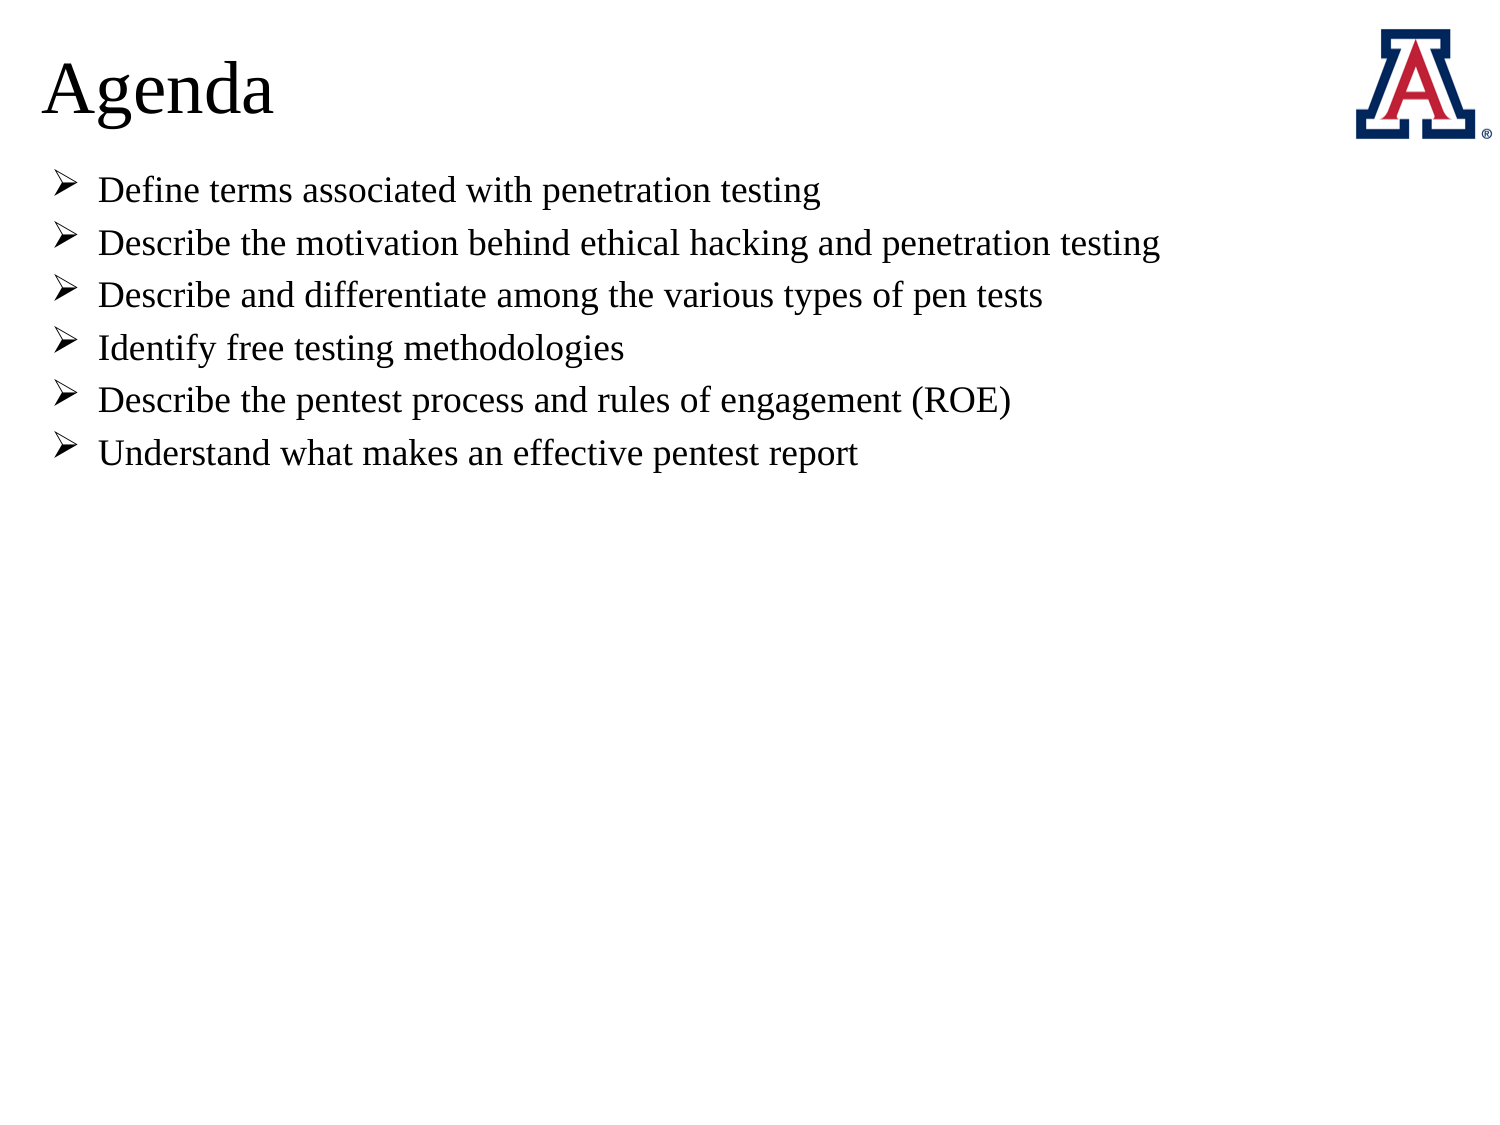

# Agenda
Define terms associated with penetration testing
Describe the motivation behind ethical hacking and penetration testing
Describe and differentiate among the various types of pen tests
Identify free testing methodologies
Describe the pentest process and rules of engagement (ROE)
Understand what makes an effective pentest report